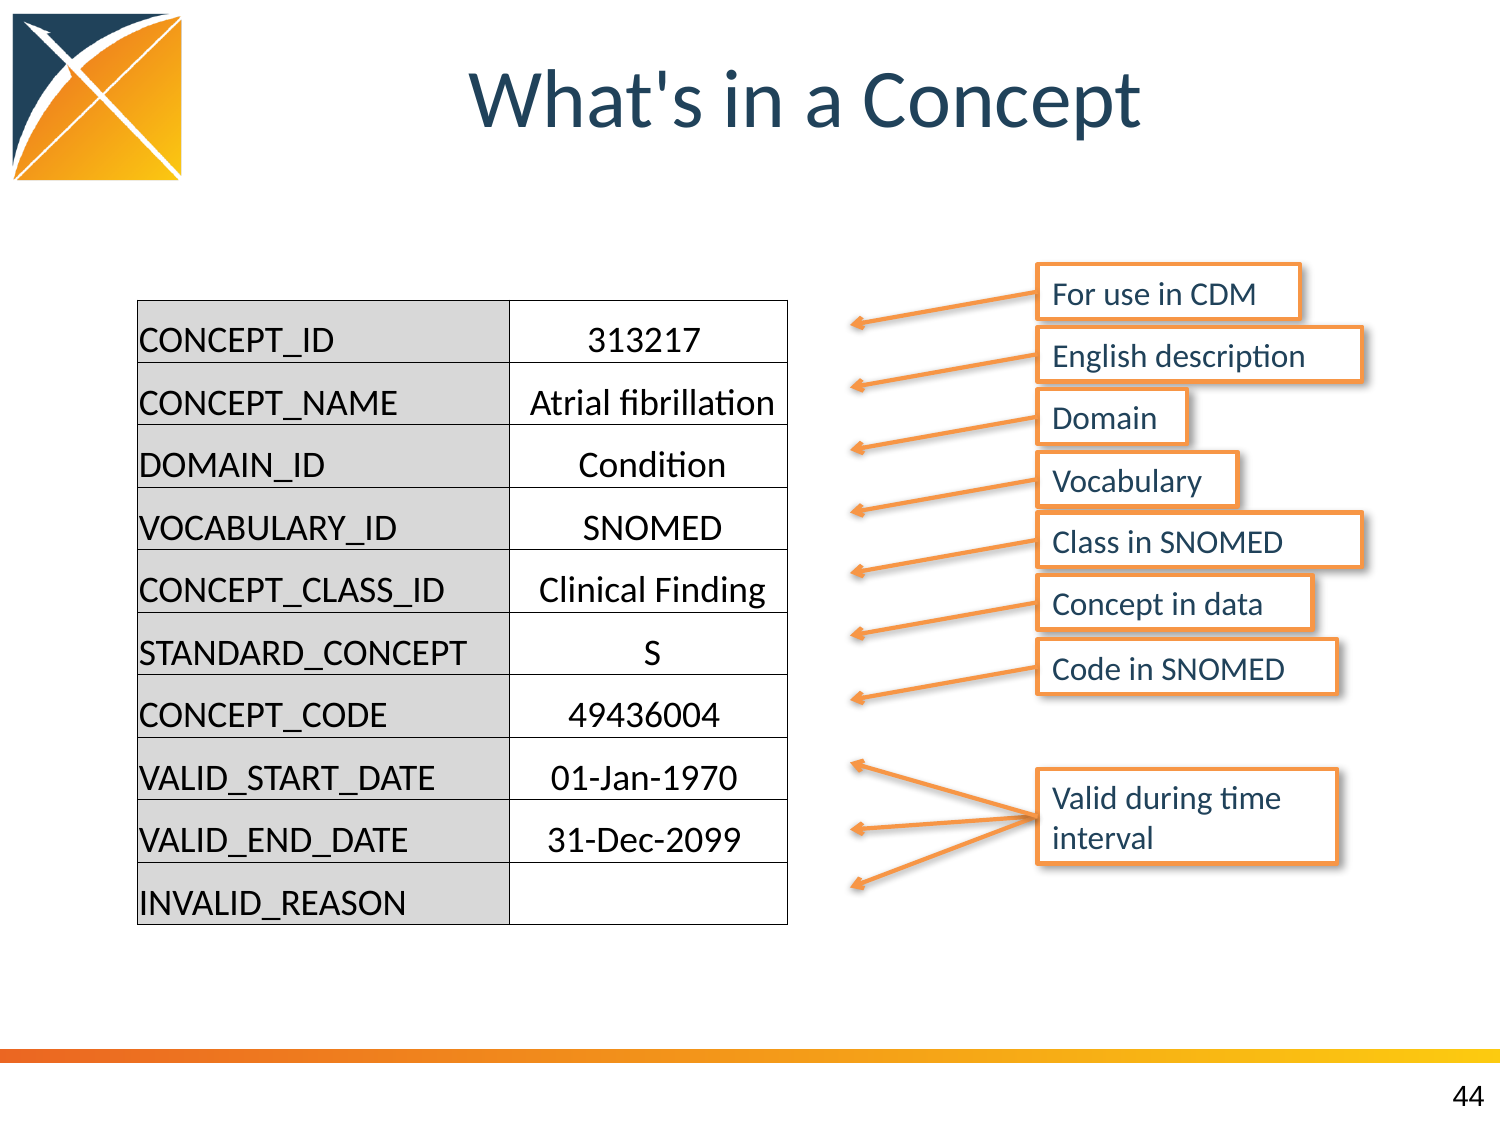

# What's in a Concept
For use in CDM
| CONCEPT\_ID | 313217 |
| --- | --- |
| CONCEPT\_NAME | Atrial fibrillation |
| DOMAIN\_ID | Condition |
| VOCABULARY\_ID | SNOMED |
| CONCEPT\_CLASS\_ID | Clinical Finding |
| STANDARD\_CONCEPT | S |
| CONCEPT\_CODE | 49436004 |
| VALID\_START\_DATE | 01-Jan-1970 |
| VALID\_END\_DATE | 31-Dec-2099 |
| INVALID\_REASON |  |
English description
Domain
Vocabulary
Class in SNOMED
Concept in data
Code in SNOMED
Valid during time interval
44